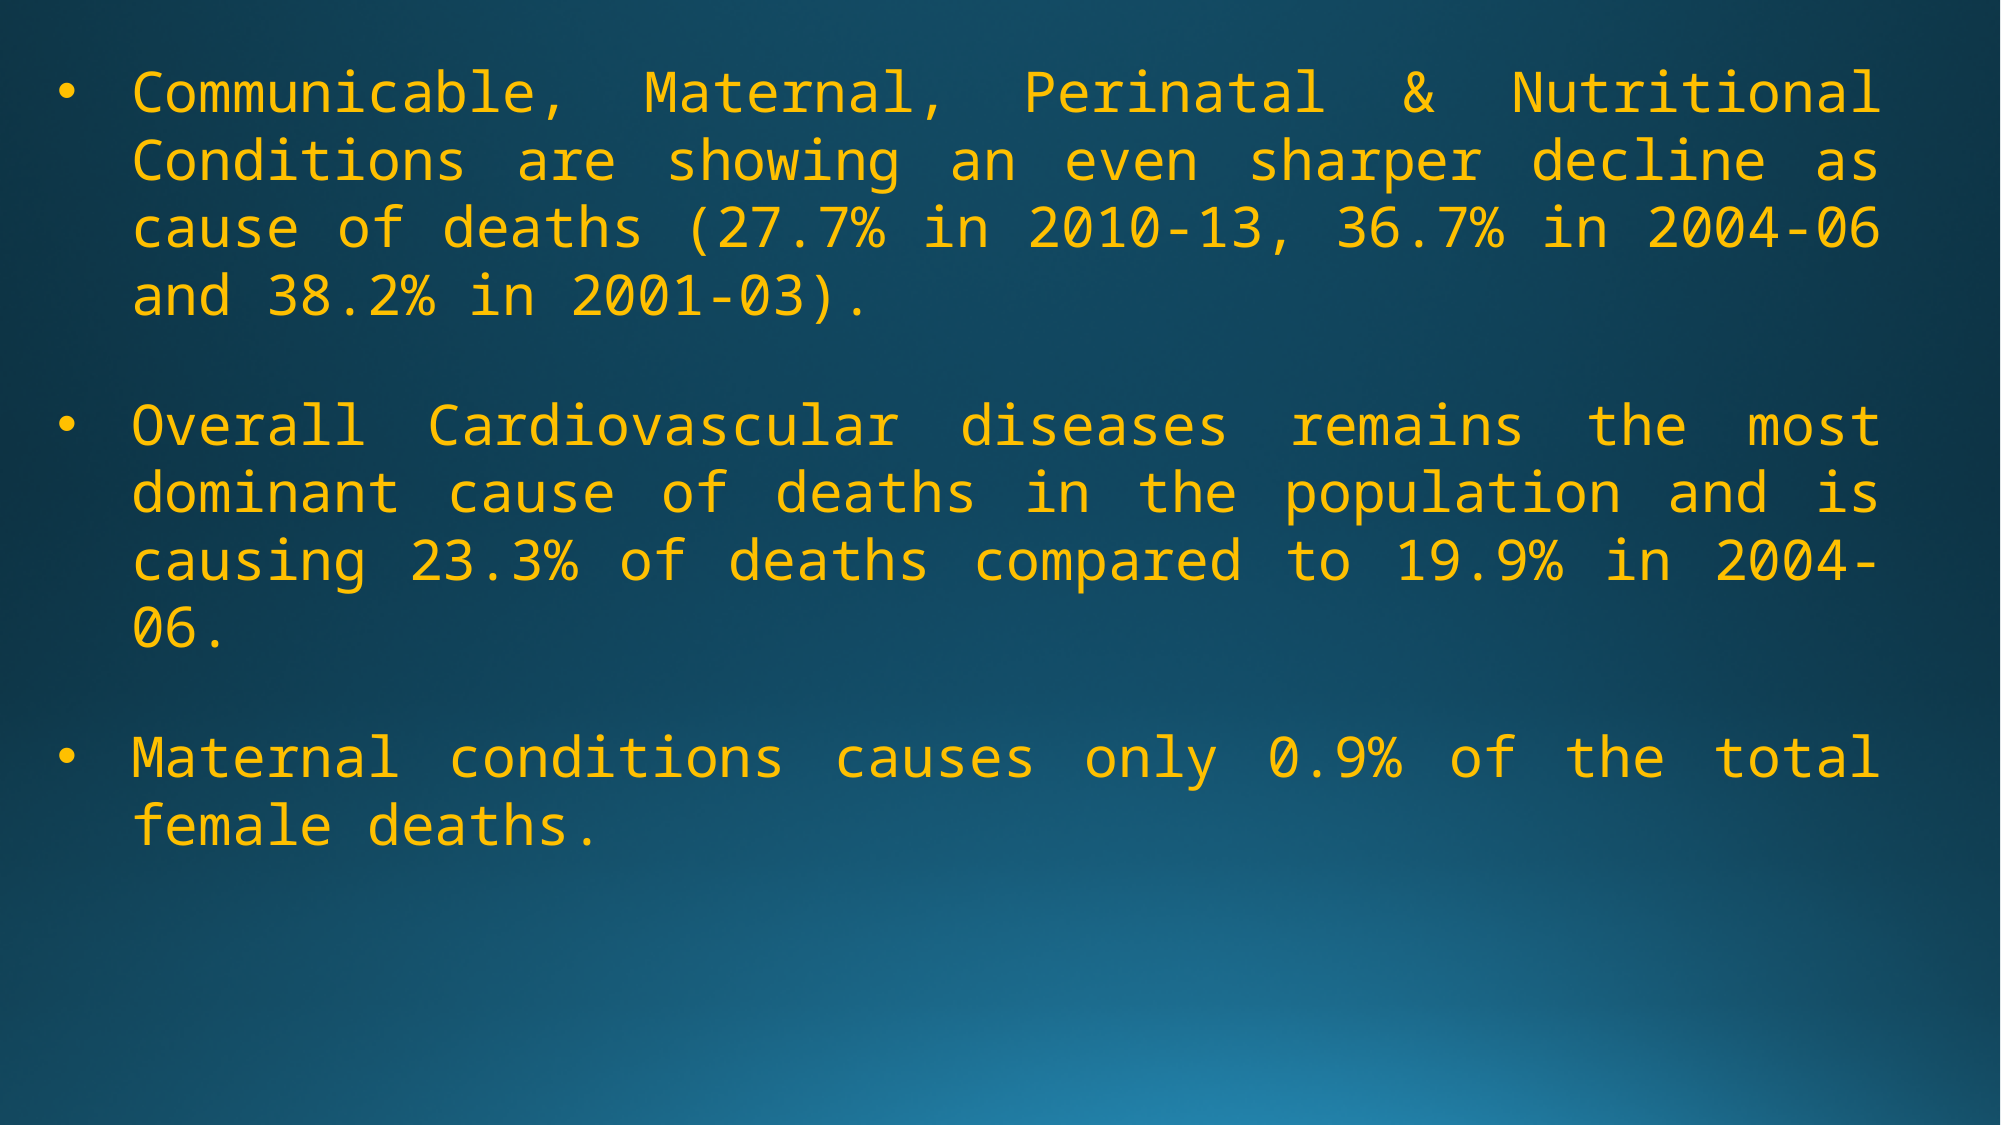

Communicable, Maternal, Perinatal & Nutritional Conditions are showing an even sharper decline as cause of deaths (27.7% in 2010-13, 36.7% in 2004-06 and 38.2% in 2001-03).
Overall Cardiovascular diseases remains the most dominant cause of deaths in the population and is causing 23.3% of deaths compared to 19.9% in 2004-06.
Maternal conditions causes only 0.9% of the total female deaths.